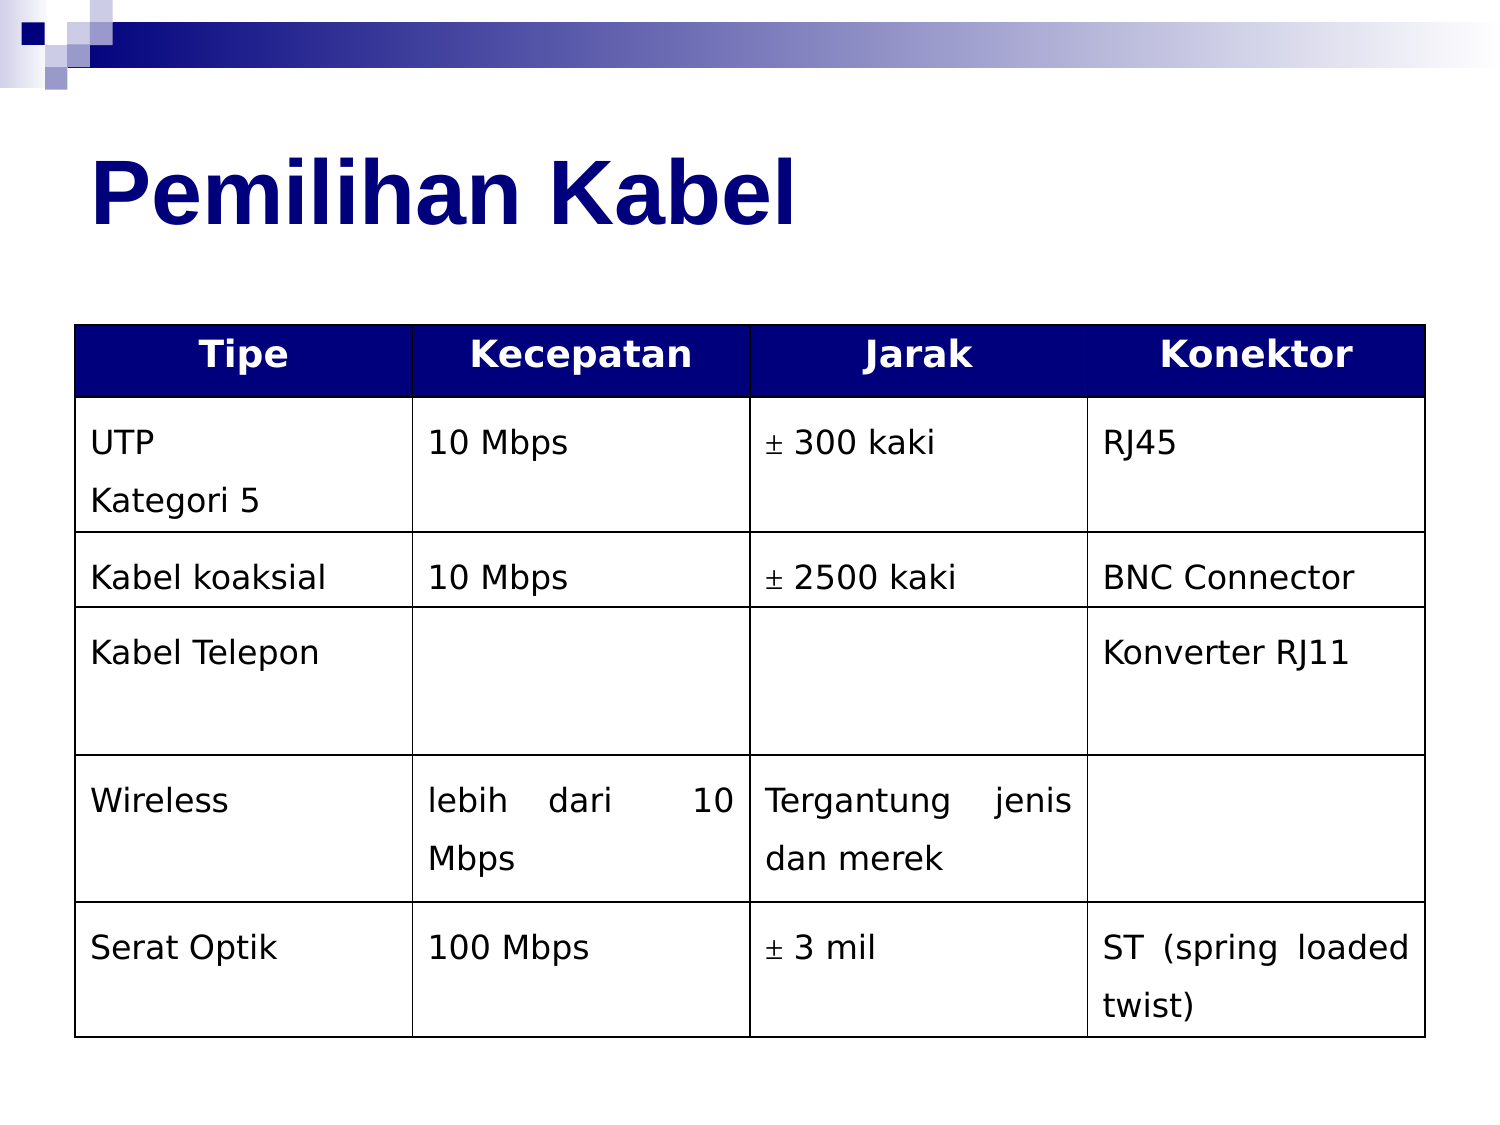

# Pemilihan Kabel
| Tipe | Kecepatan | Jarak | Konektor |
| --- | --- | --- | --- |
| UTP Kategori 5 | 10 Mbps | ± 300 kaki | RJ45 |
| Kabel koaksial | 10 Mbps | ± 2500 kaki | BNC Connector |
| Kabel Telepon |  |  | Konverter RJ11 |
| Wireless | lebih dari 10 Mbps | Tergantung jenis dan merek |  |
| Serat Optik | 100 Mbps | ± 3 mil | ST (spring loaded twist) |